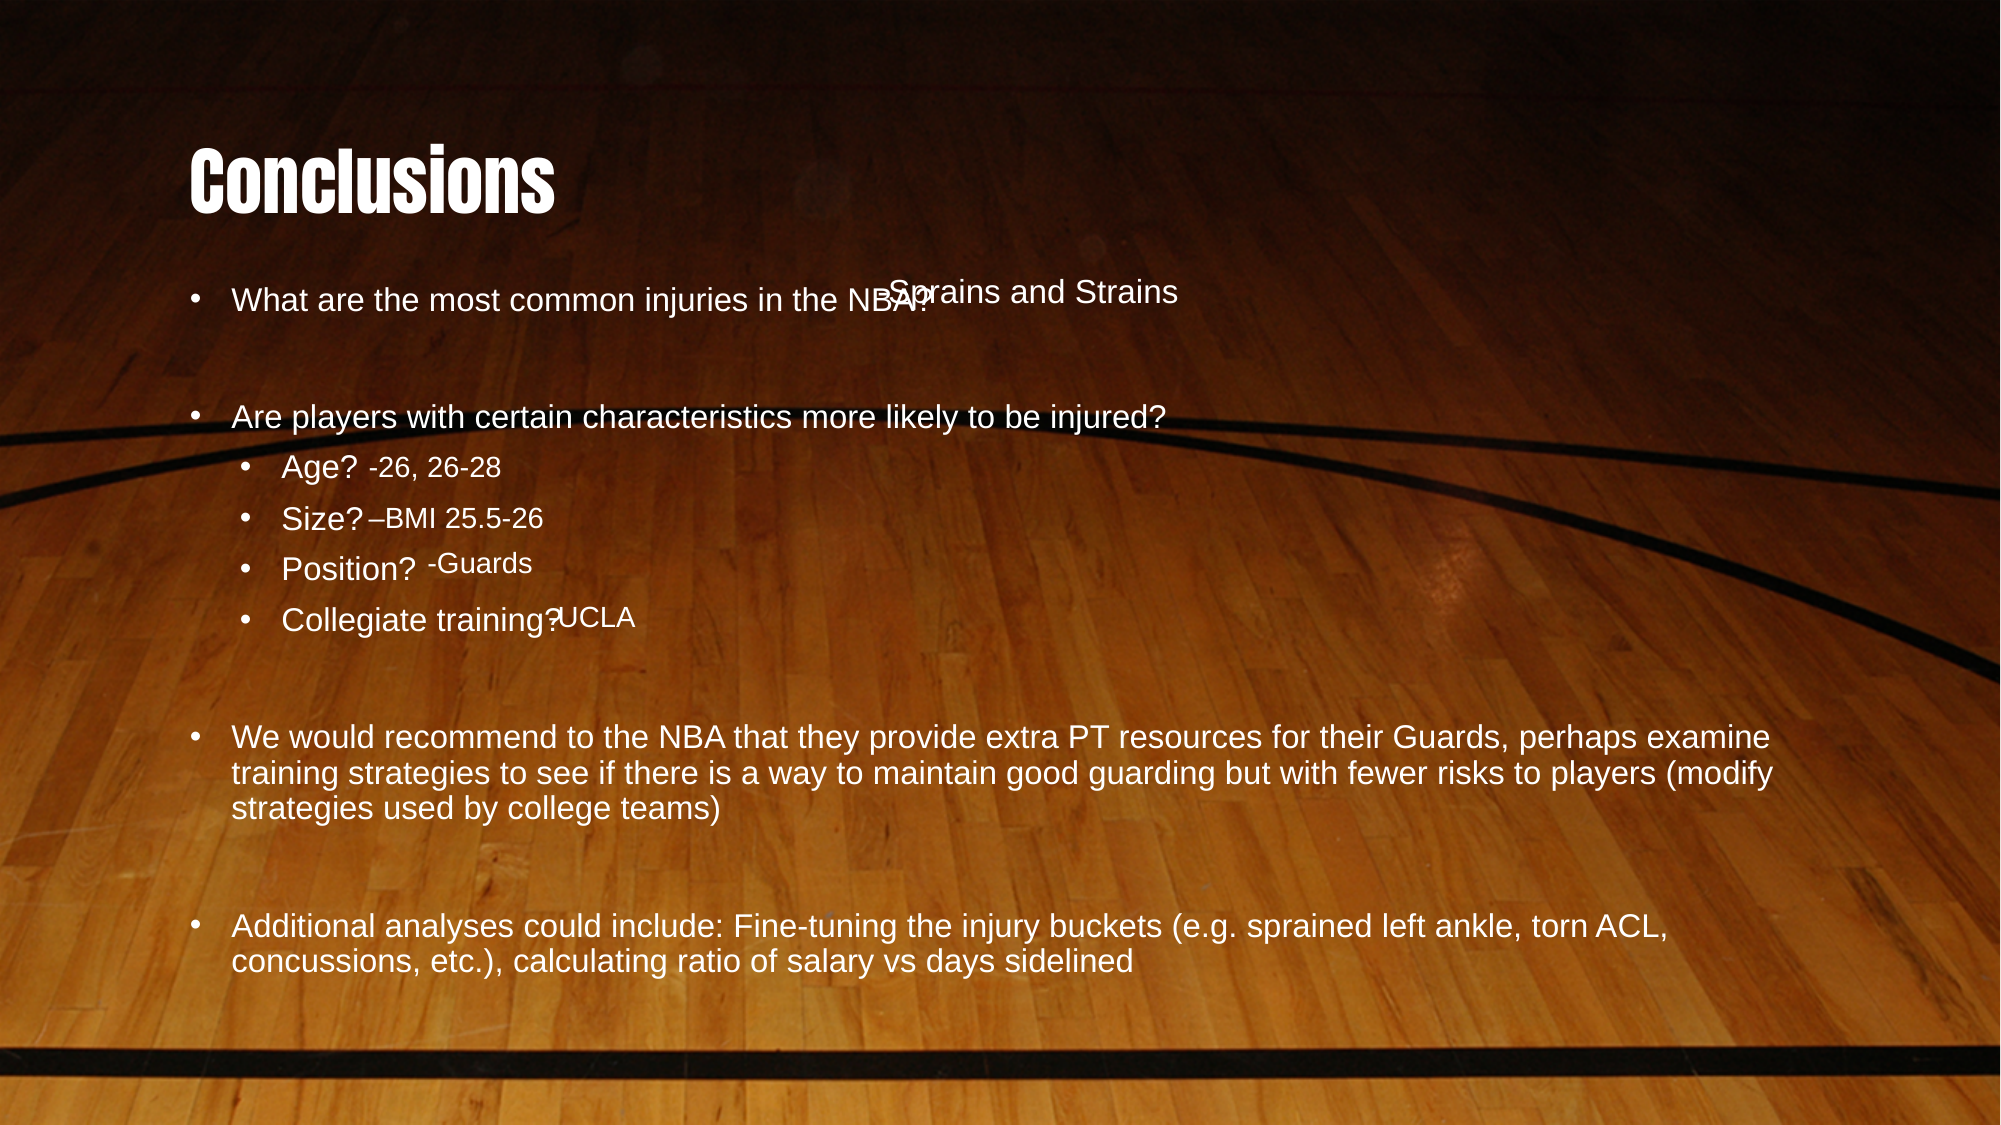

# Conclusions
-Sprains and Strains
What are the most common injuries in the NBA?

Are players with certain characteristics more likely to be injured?
Age?
Size?
Position?
Collegiate training?

We would recommend to the NBA that they provide extra PT resources for their Guards, perhaps examine training strategies to see if there is a way to maintain good guarding but with fewer risks to players (modify strategies used by college teams)

Additional analyses could include: Fine-tuning the injury buckets (e.g. sprained left ankle, torn ACL, concussions, etc.), calculating ratio of salary vs days sidelined

-26, 26-28
–BMI 25.5-26
-Guards
-UCLA